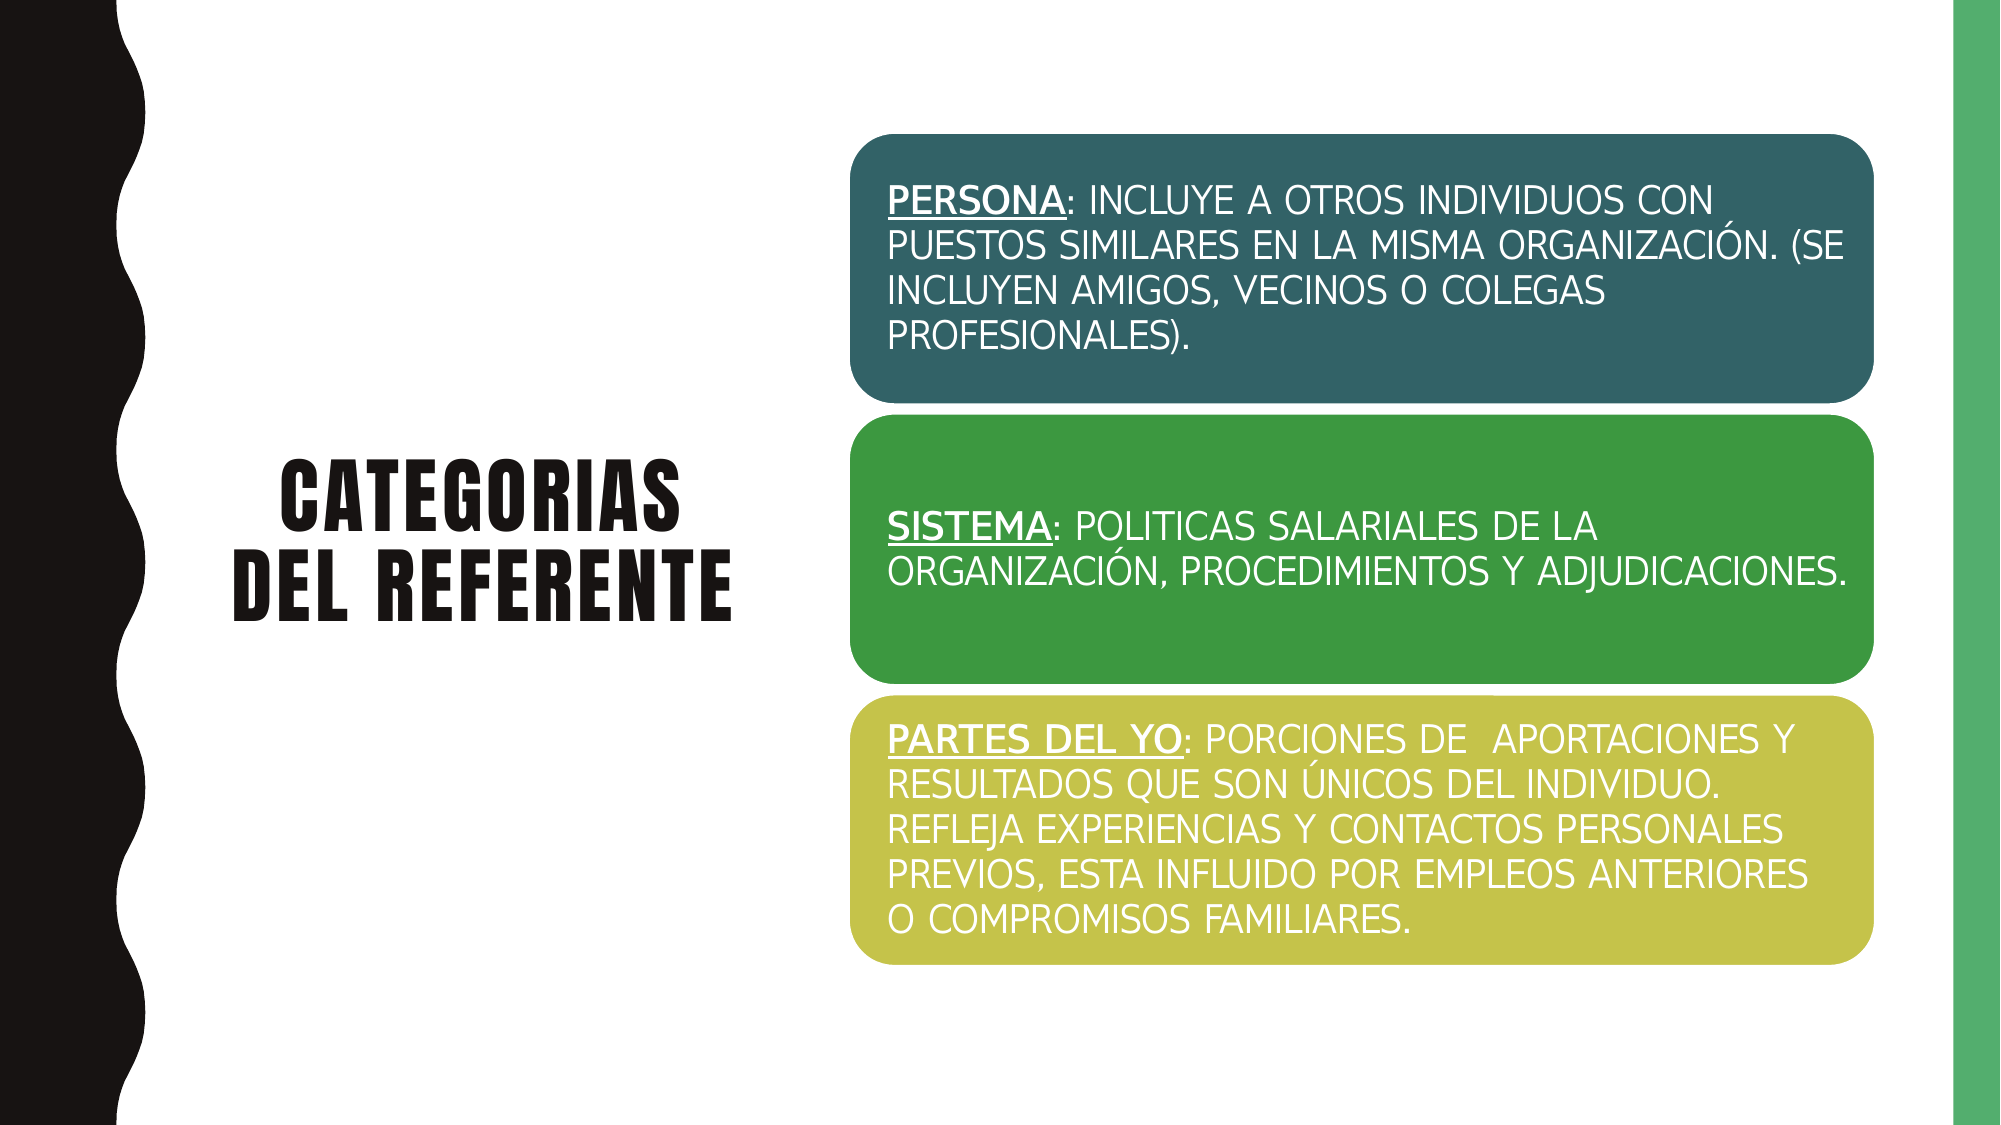

PERSONA: INCLUYE A OTROS INDIVIDUOS CON PUESTOS SIMILARES EN LA MISMA ORGANIZACIÓN. (SE INCLUYEN AMIGOS, VECINOS O COLEGAS PROFESIONALES).
SISTEMA: POLITICAS SALARIALES DE LA ORGANIZACIÓN, PROCEDIMIENTOS Y ADJUDICACIONES.
PARTES DEL YO: PORCIONES DE  APORTACIONES Y RESULTADOS QUE SON ÚNICOS DEL INDIVIDUO. REFLEJA EXPERIENCIAS Y CONTACTOS PERSONALES PREVIOS, ESTA INFLUIDO POR EMPLEOS ANTERIORES O COMPROMISOS FAMILIARES.
# CATEGORIAS DEL REFERENTE